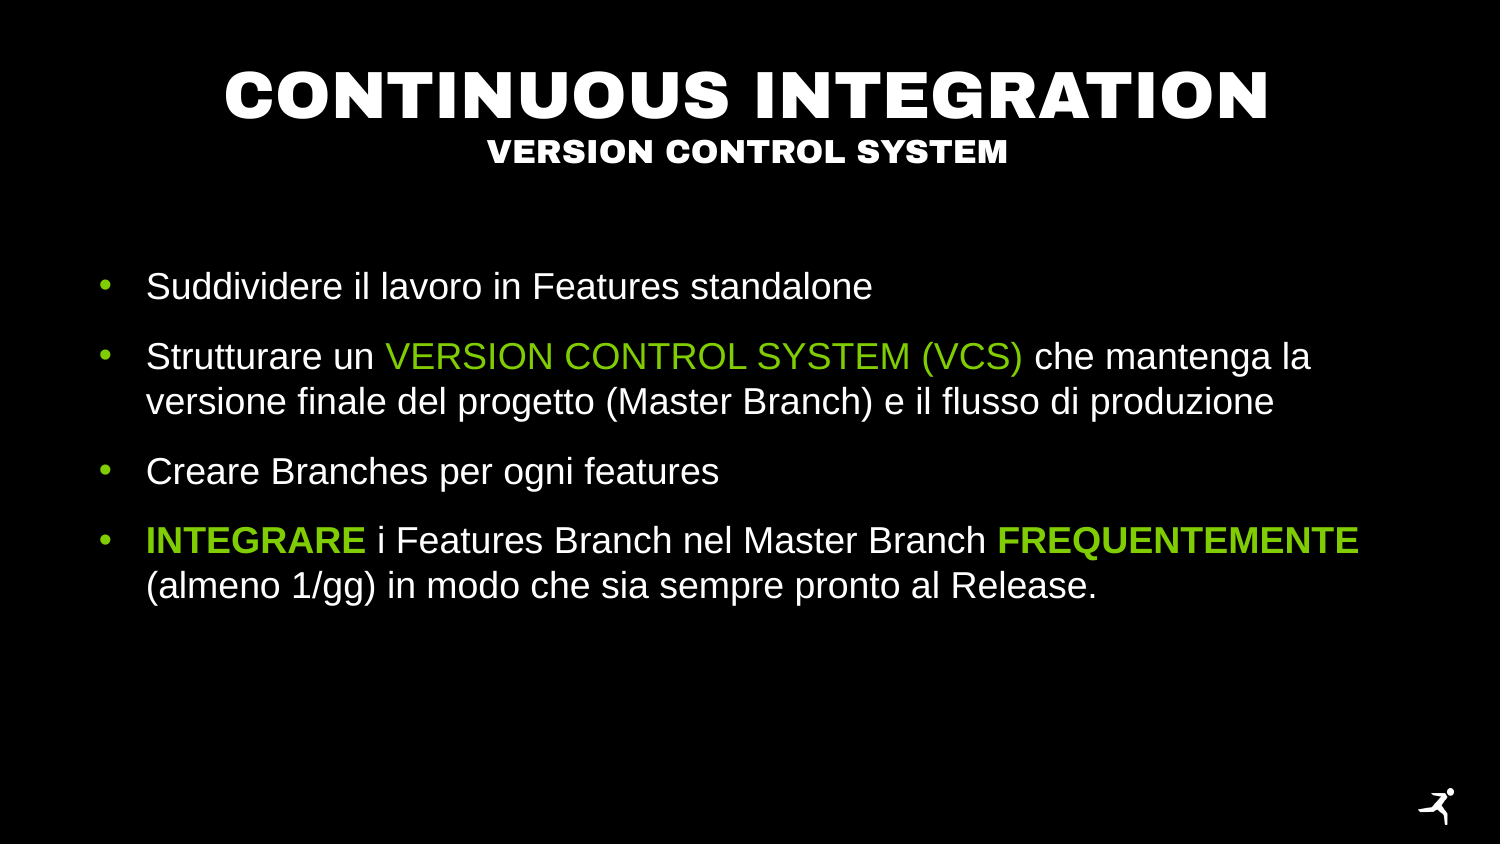

# Continuous Integration
Version control system
Suddividere il lavoro in Features standalone
Strutturare un Version Control System (VCS) che mantenga la versione finale del progetto (Master Branch) e il flusso di produzione
Creare Branches per ogni features
Integrare i Features Branch nel Master Branch frequentemente (almeno 1/gg) in modo che sia sempre pronto al Release.